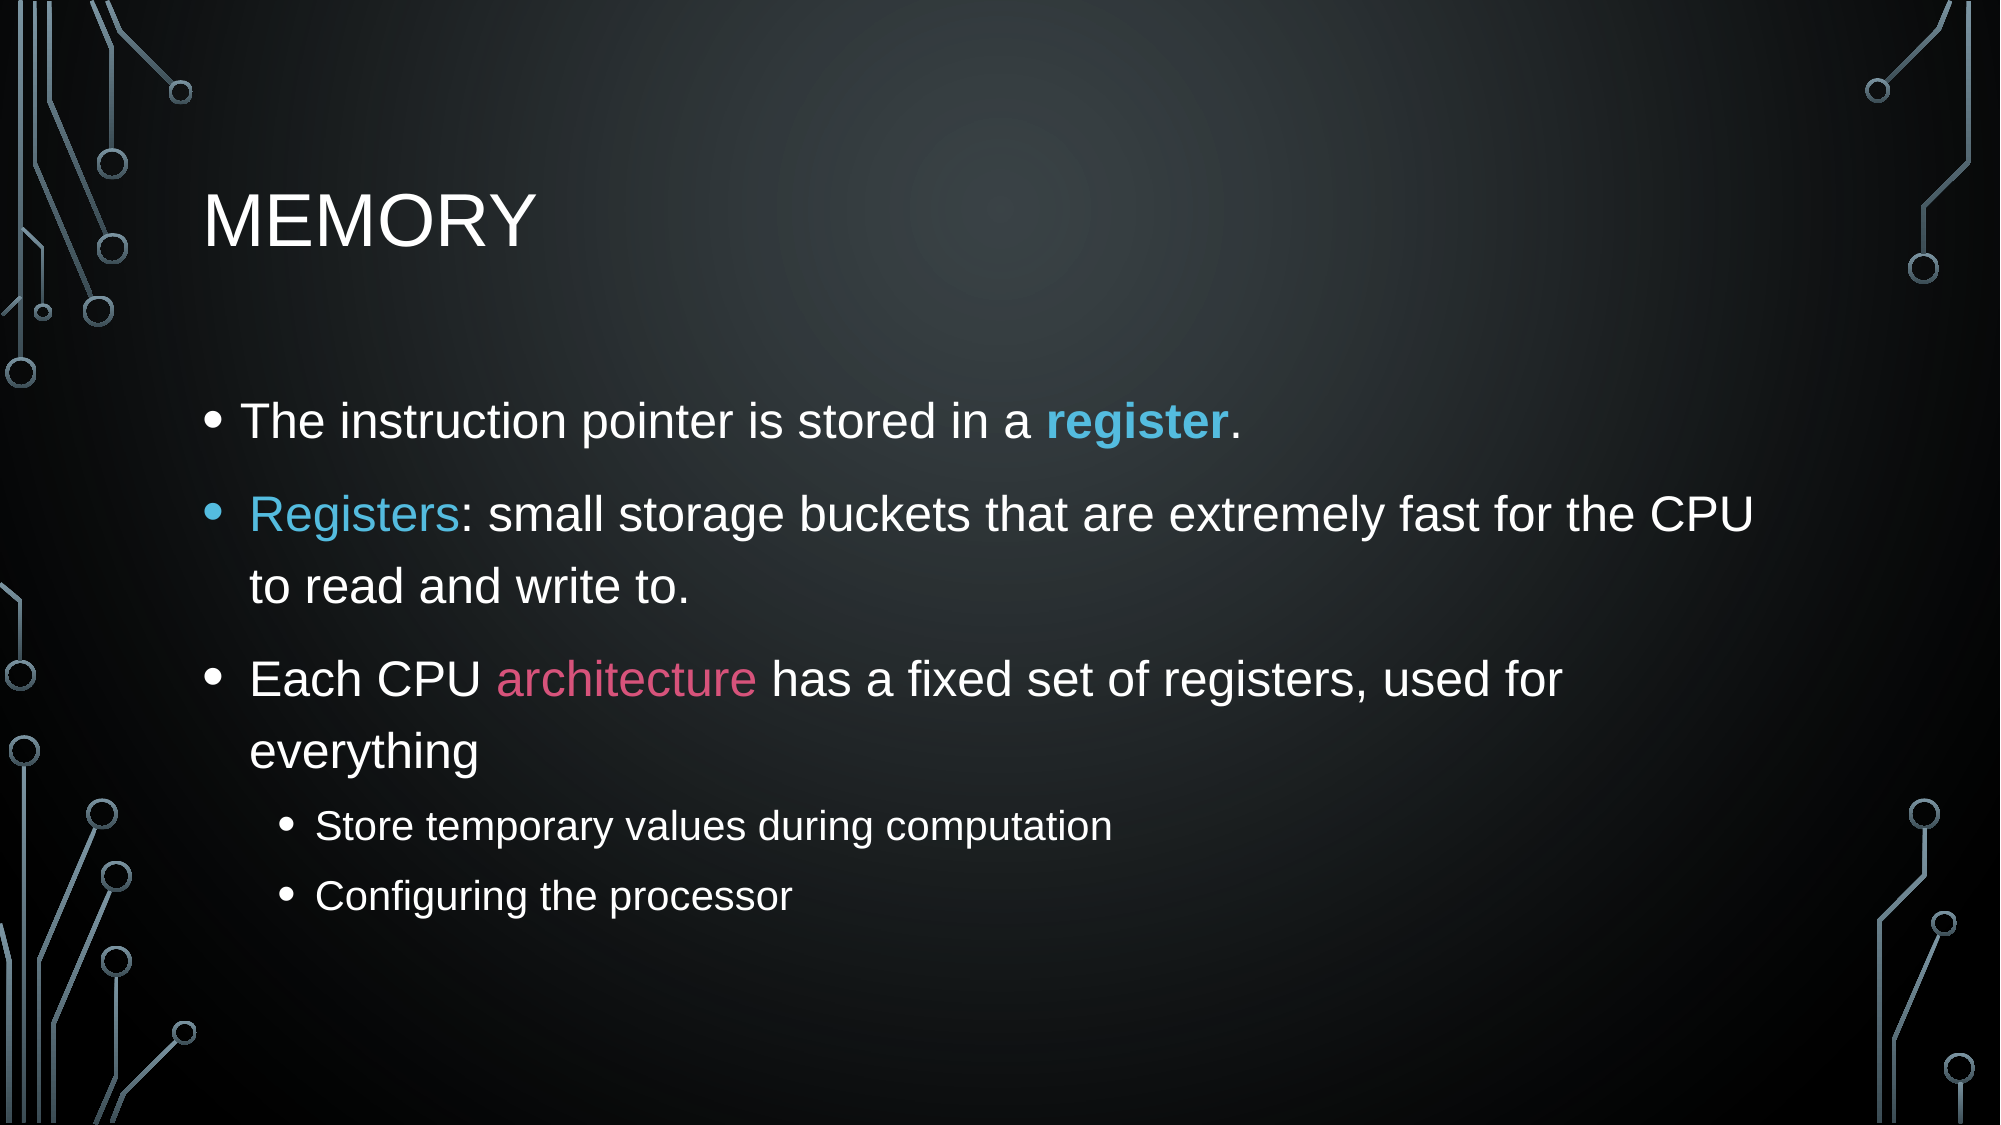

# Memory
The instruction pointer is stored in a register.
Registers: small storage buckets that are extremely fast for the CPU to read and write to.
Each CPU architecture has a fixed set of registers, used for everything
Store temporary values during computation
Configuring the processor